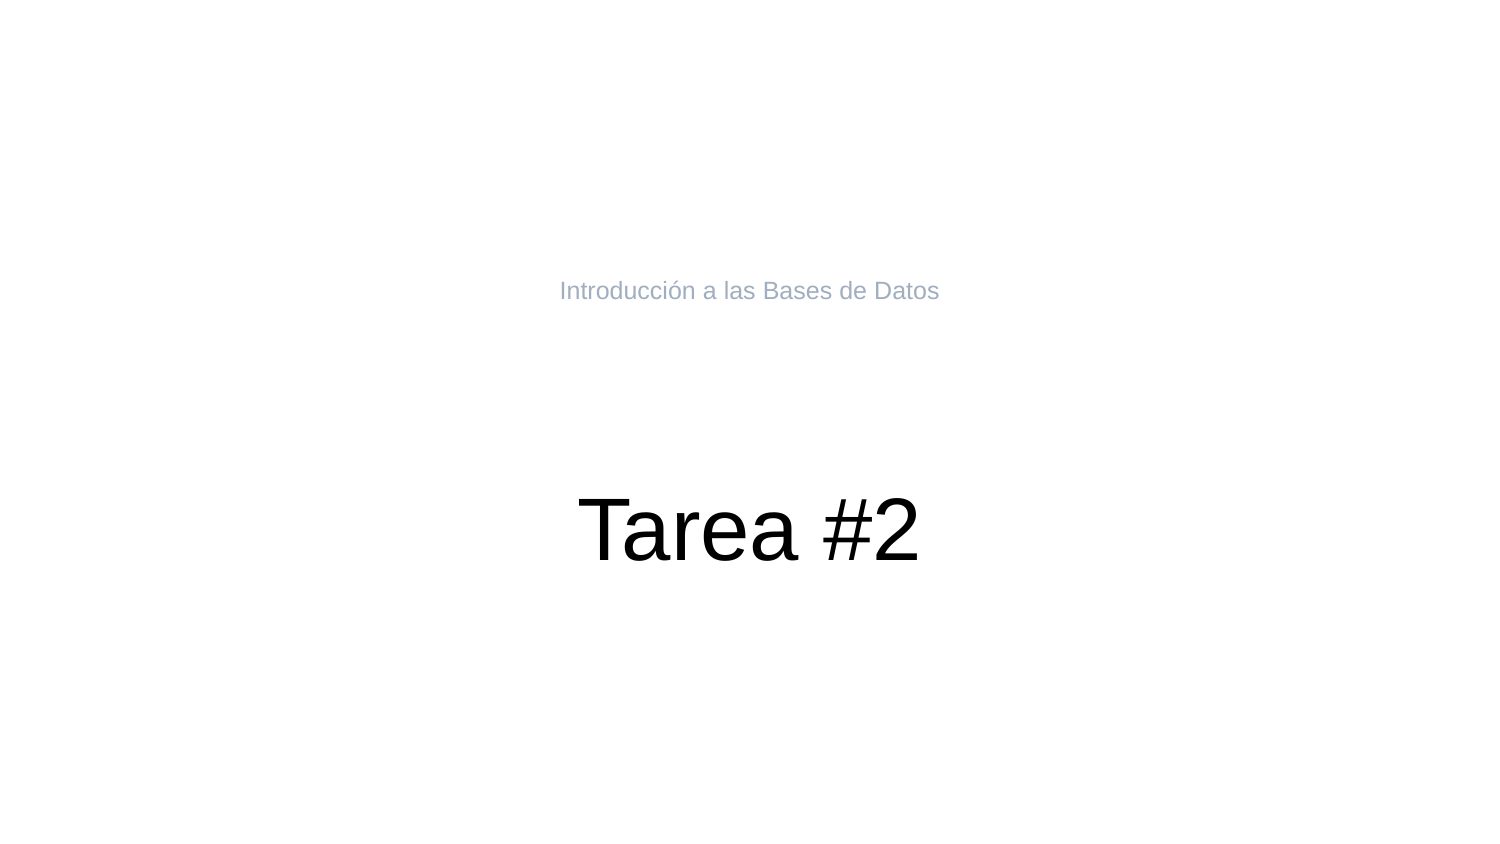

# Introducción a las Bases de Datos
Tarea #2